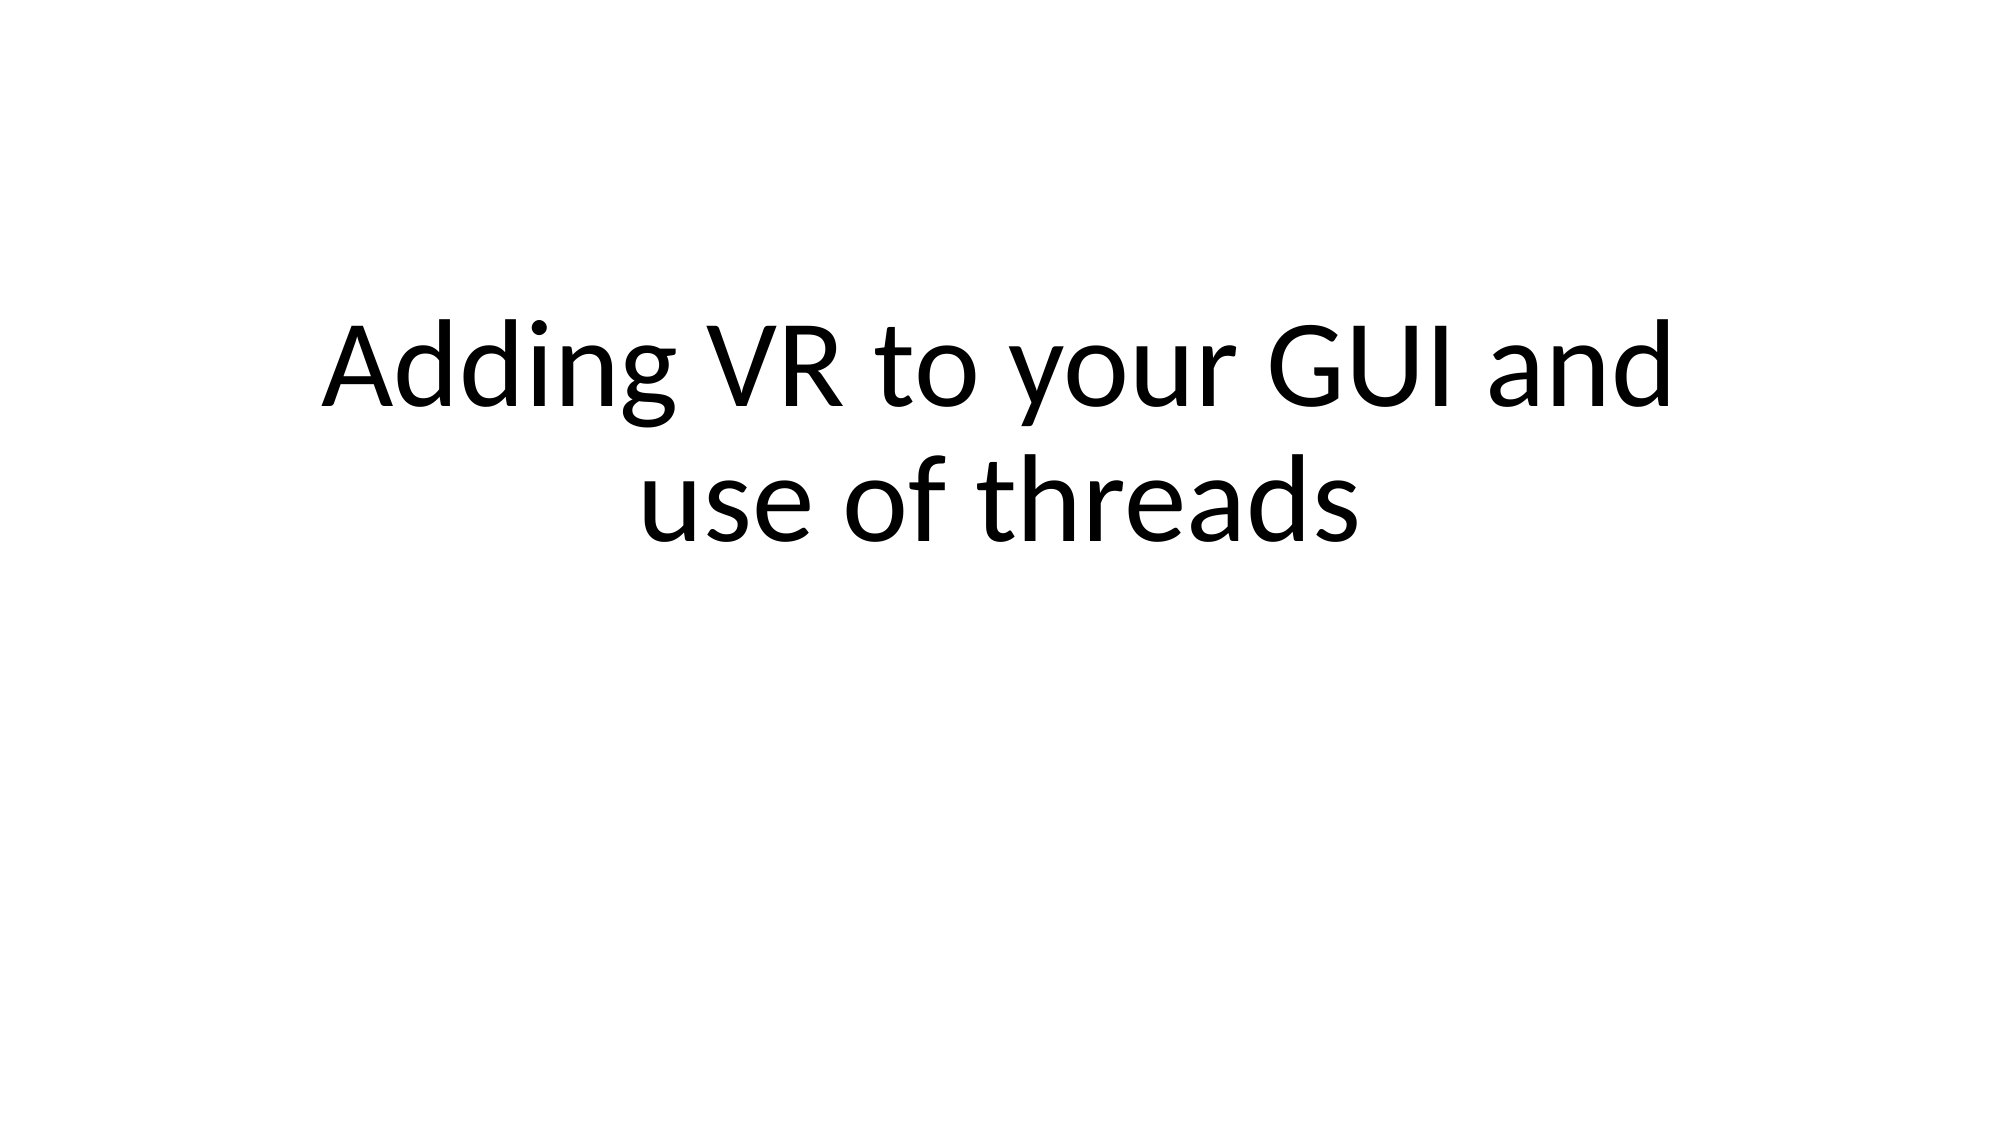

# Adding VR to your GUI and use of threads